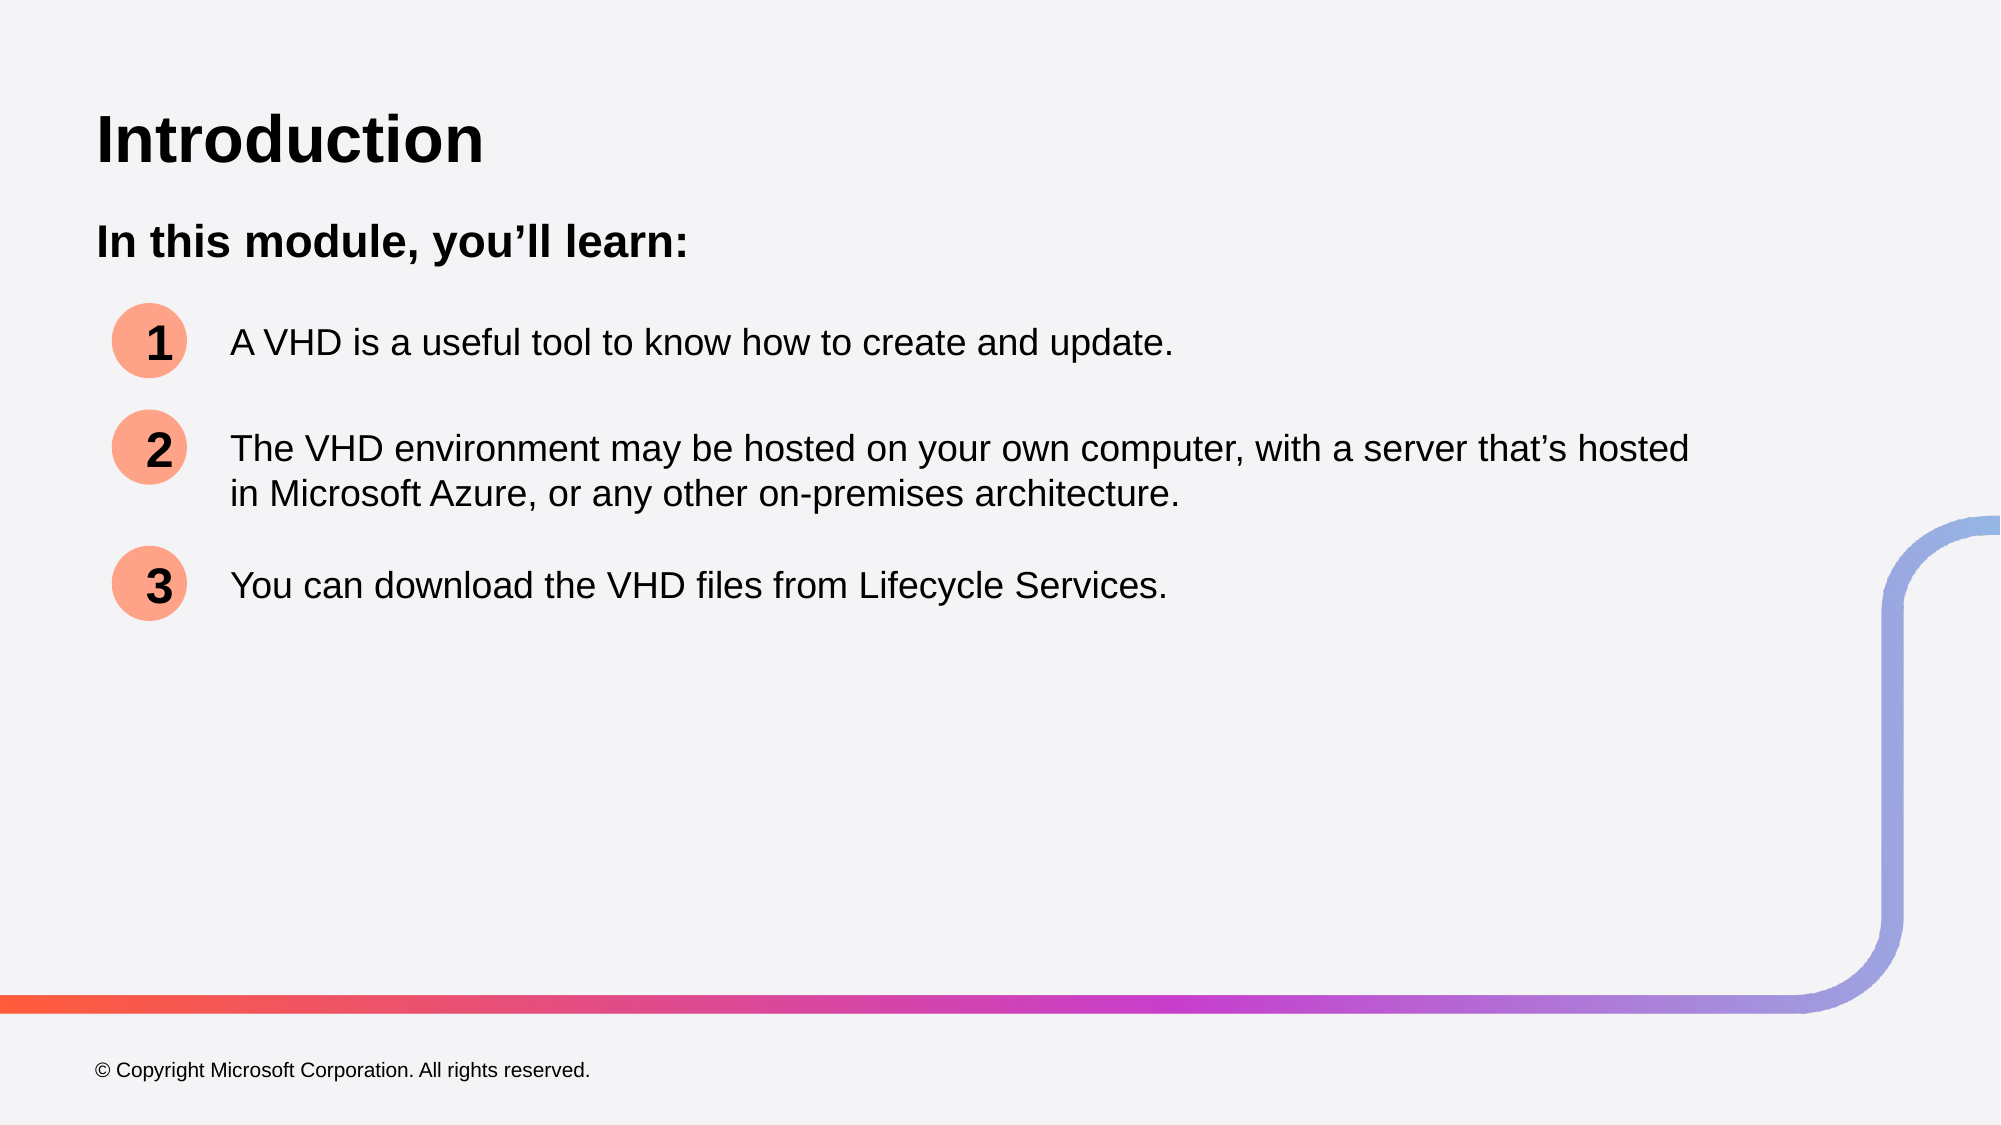

# Introduction
In this module, you’ll learn:
1
A VHD is a useful tool to know how to create and update.
2
The VHD environment may be hosted on your own computer, with a server that’s hosted in Microsoft Azure, or any other on-premises architecture.
3
You can download the VHD files from Lifecycle Services.